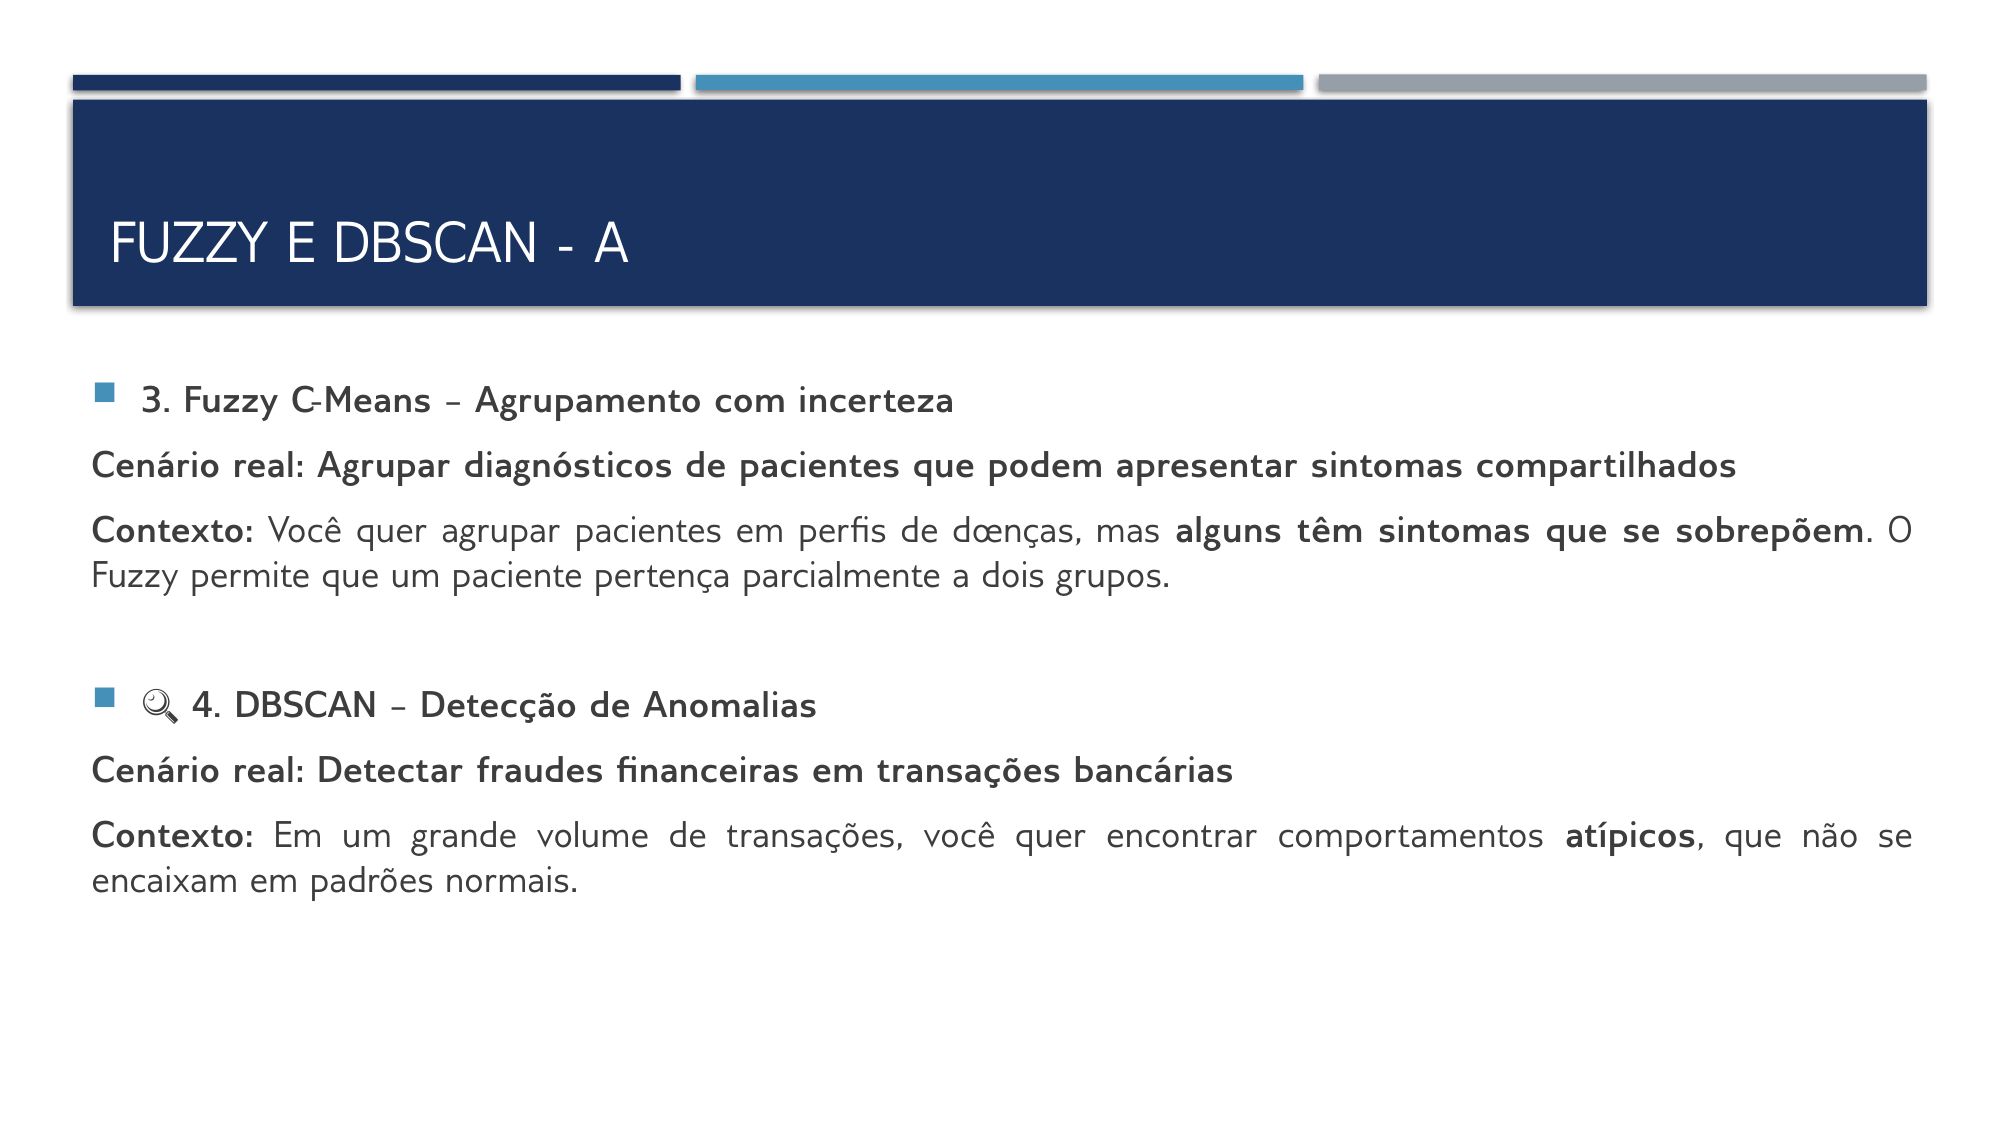

# Fuzzy e DBSCAN - a
3. Fuzzy C-Means – Agrupamento com incerteza
Cenário real: Agrupar diagnósticos de pacientes que podem apresentar sintomas compartilhados
Contexto: Você quer agrupar pacientes em perfis de doenças, mas alguns têm sintomas que se sobrepõem. O Fuzzy permite que um paciente pertença parcialmente a dois grupos.

🔍 4. DBSCAN – Detecção de Anomalias
Cenário real: Detectar fraudes financeiras em transações bancárias
Contexto: Em um grande volume de transações, você quer encontrar comportamentos atípicos, que não se encaixam em padrões normais.